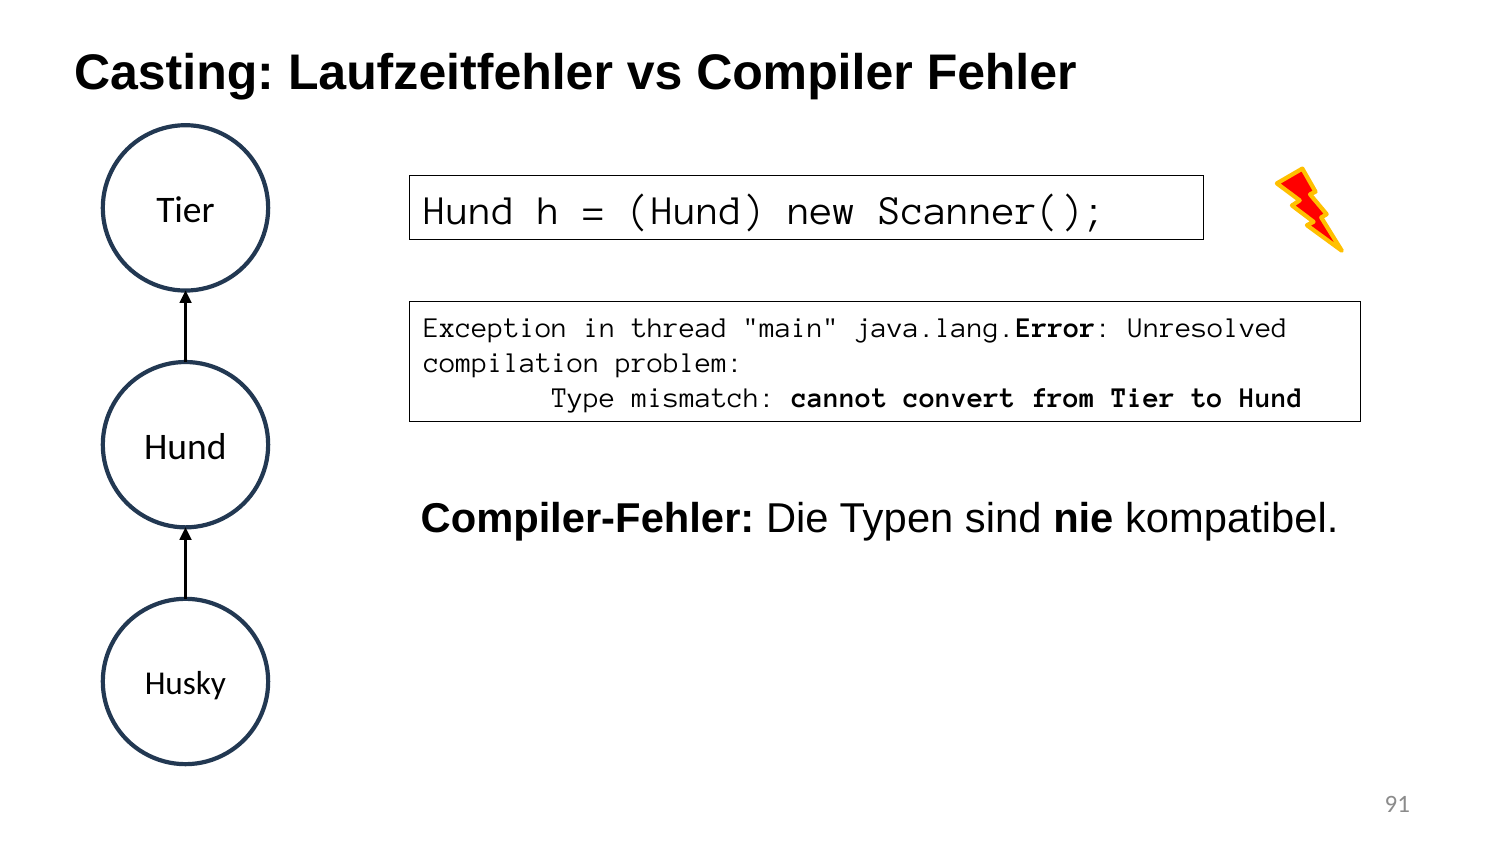

Casting: Laufzeitfehler vs Compiler Fehler
Tier

Hund h = (Hund) new Scanner();
Exception in thread "main" java.lang.Error: Unresolved compilation problem:
        Type mismatch: cannot convert from Tier to Hund
Hund
Compiler-Fehler: Die Typen sind nie kompatibel.
Husky
91